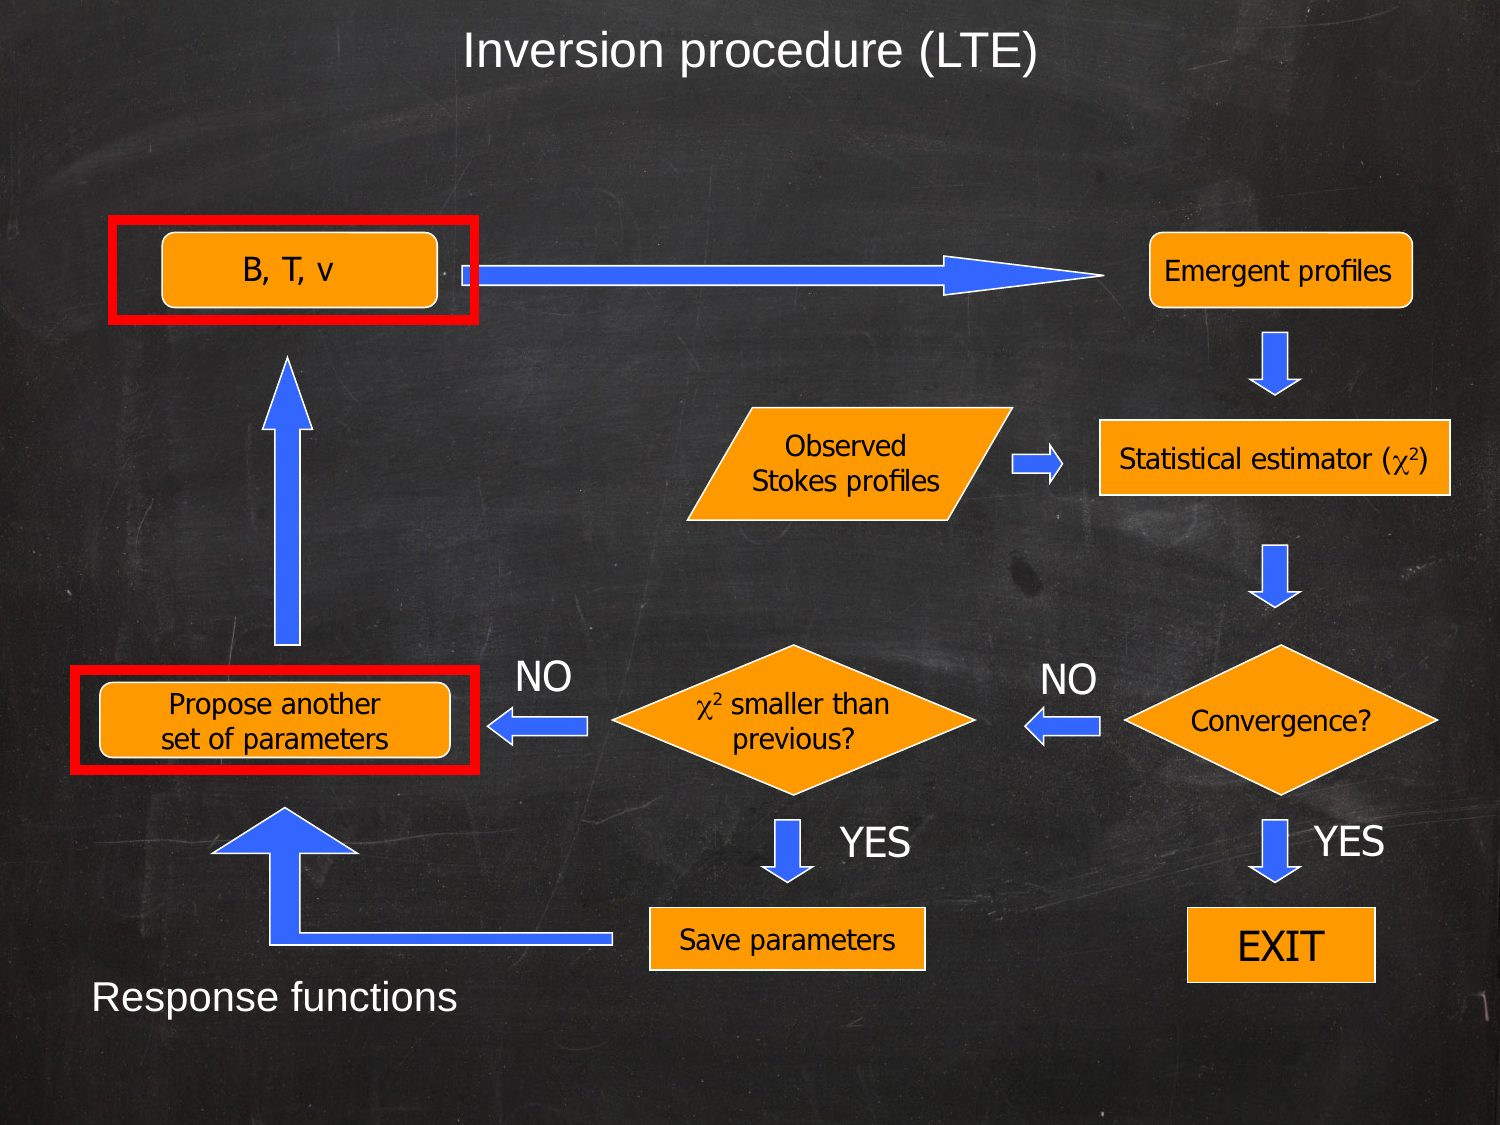

Inversion procedure (LTE)

B, T, v

Emergent profiles

Observed
Stokes profiles

Statistical estimator (χ2)

NO
χ2 smaller than
previous?
NO
Convergence?

Propose another
set of parameters

YES
YES

Save parameters
EXIT
Response functions